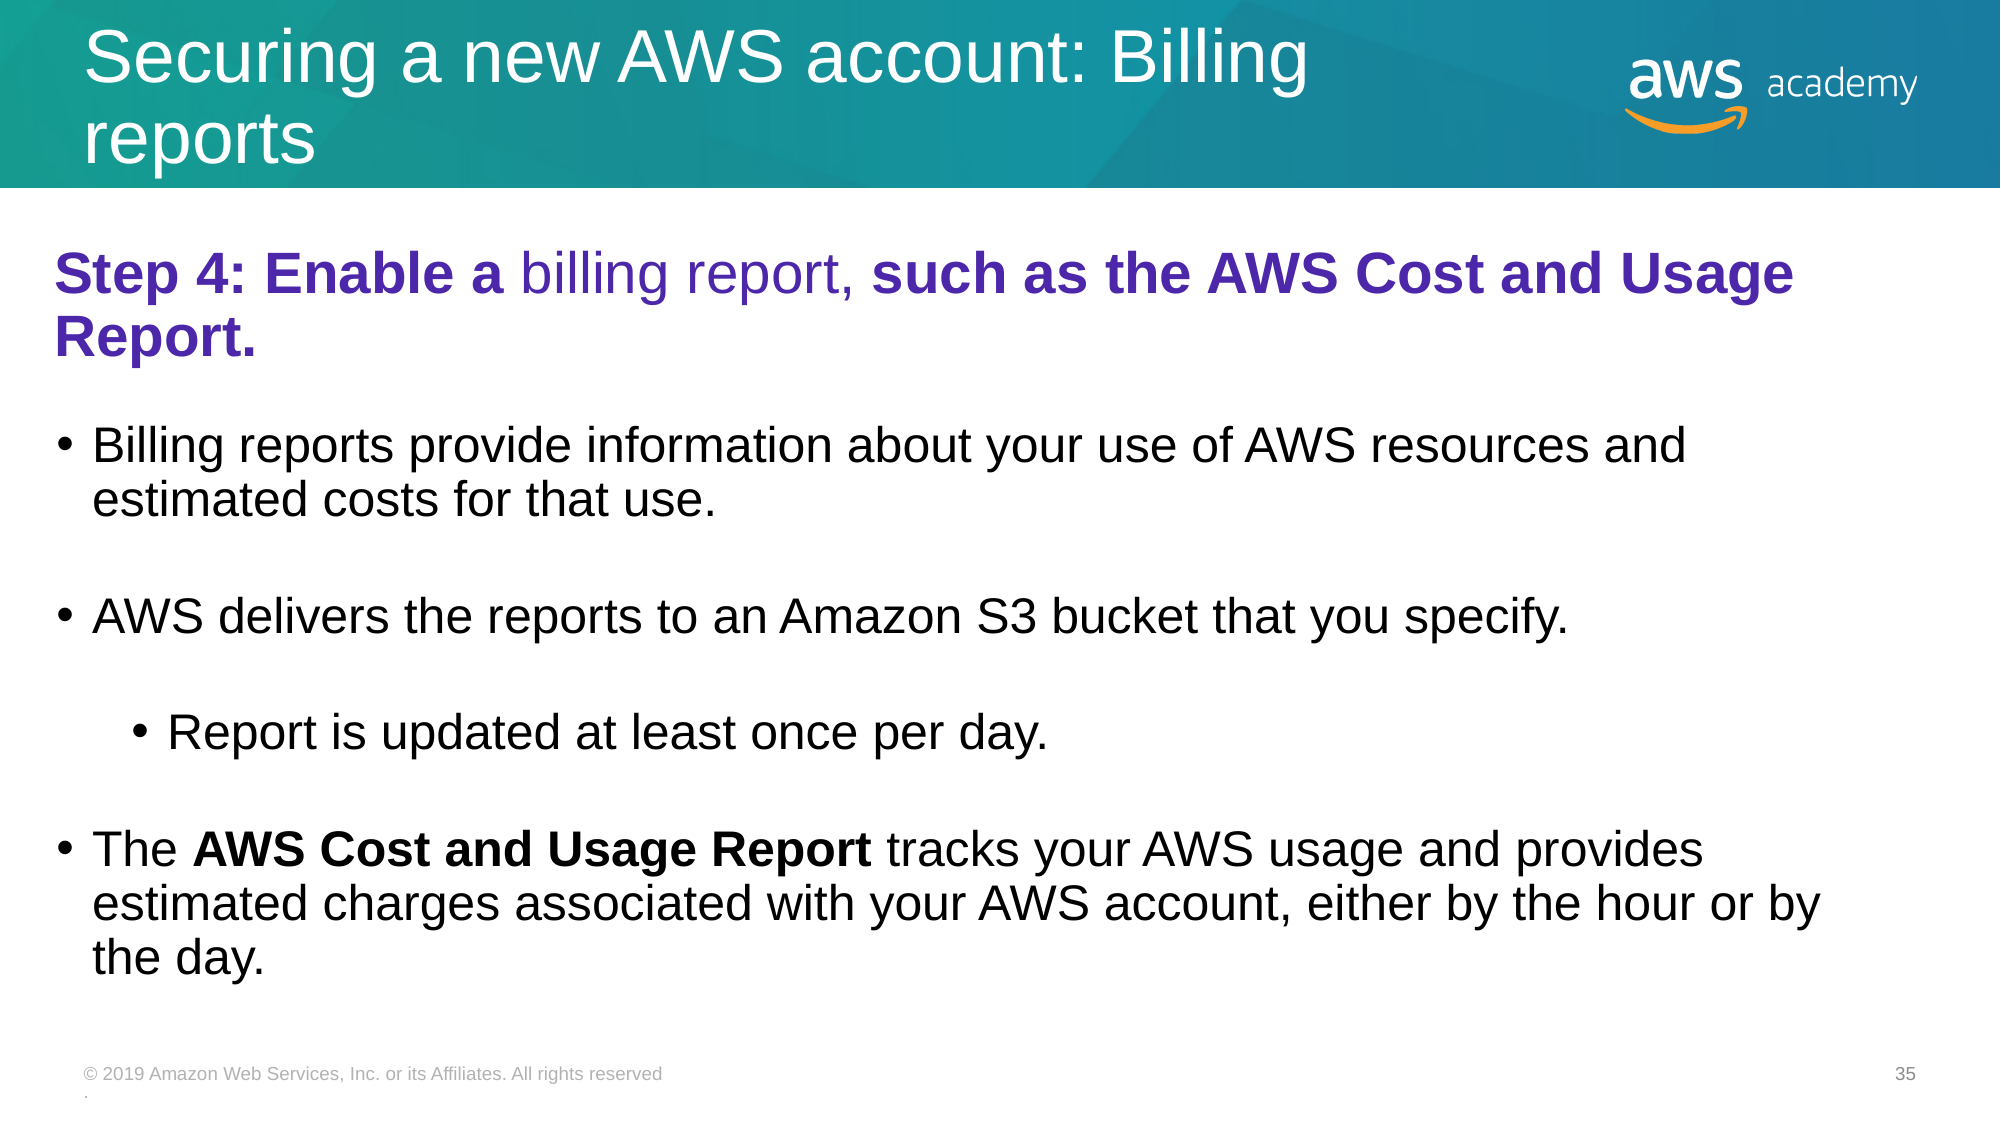

# Securing a new AWS account: Billing reports
Step 4: Enable a billing report, such as the AWS Cost and Usage Report.
Billing reports provide information about your use of AWS resources and estimated costs for that use.
AWS delivers the reports to an Amazon S3 bucket that you specify.
Report is updated at least once per day.
The AWS Cost and Usage Report tracks your AWS usage and provides estimated charges associated with your AWS account, either by the hour or by the day.

© 2019 Amazon Web Services, Inc. or its Affiliates. All rights reserved.
35